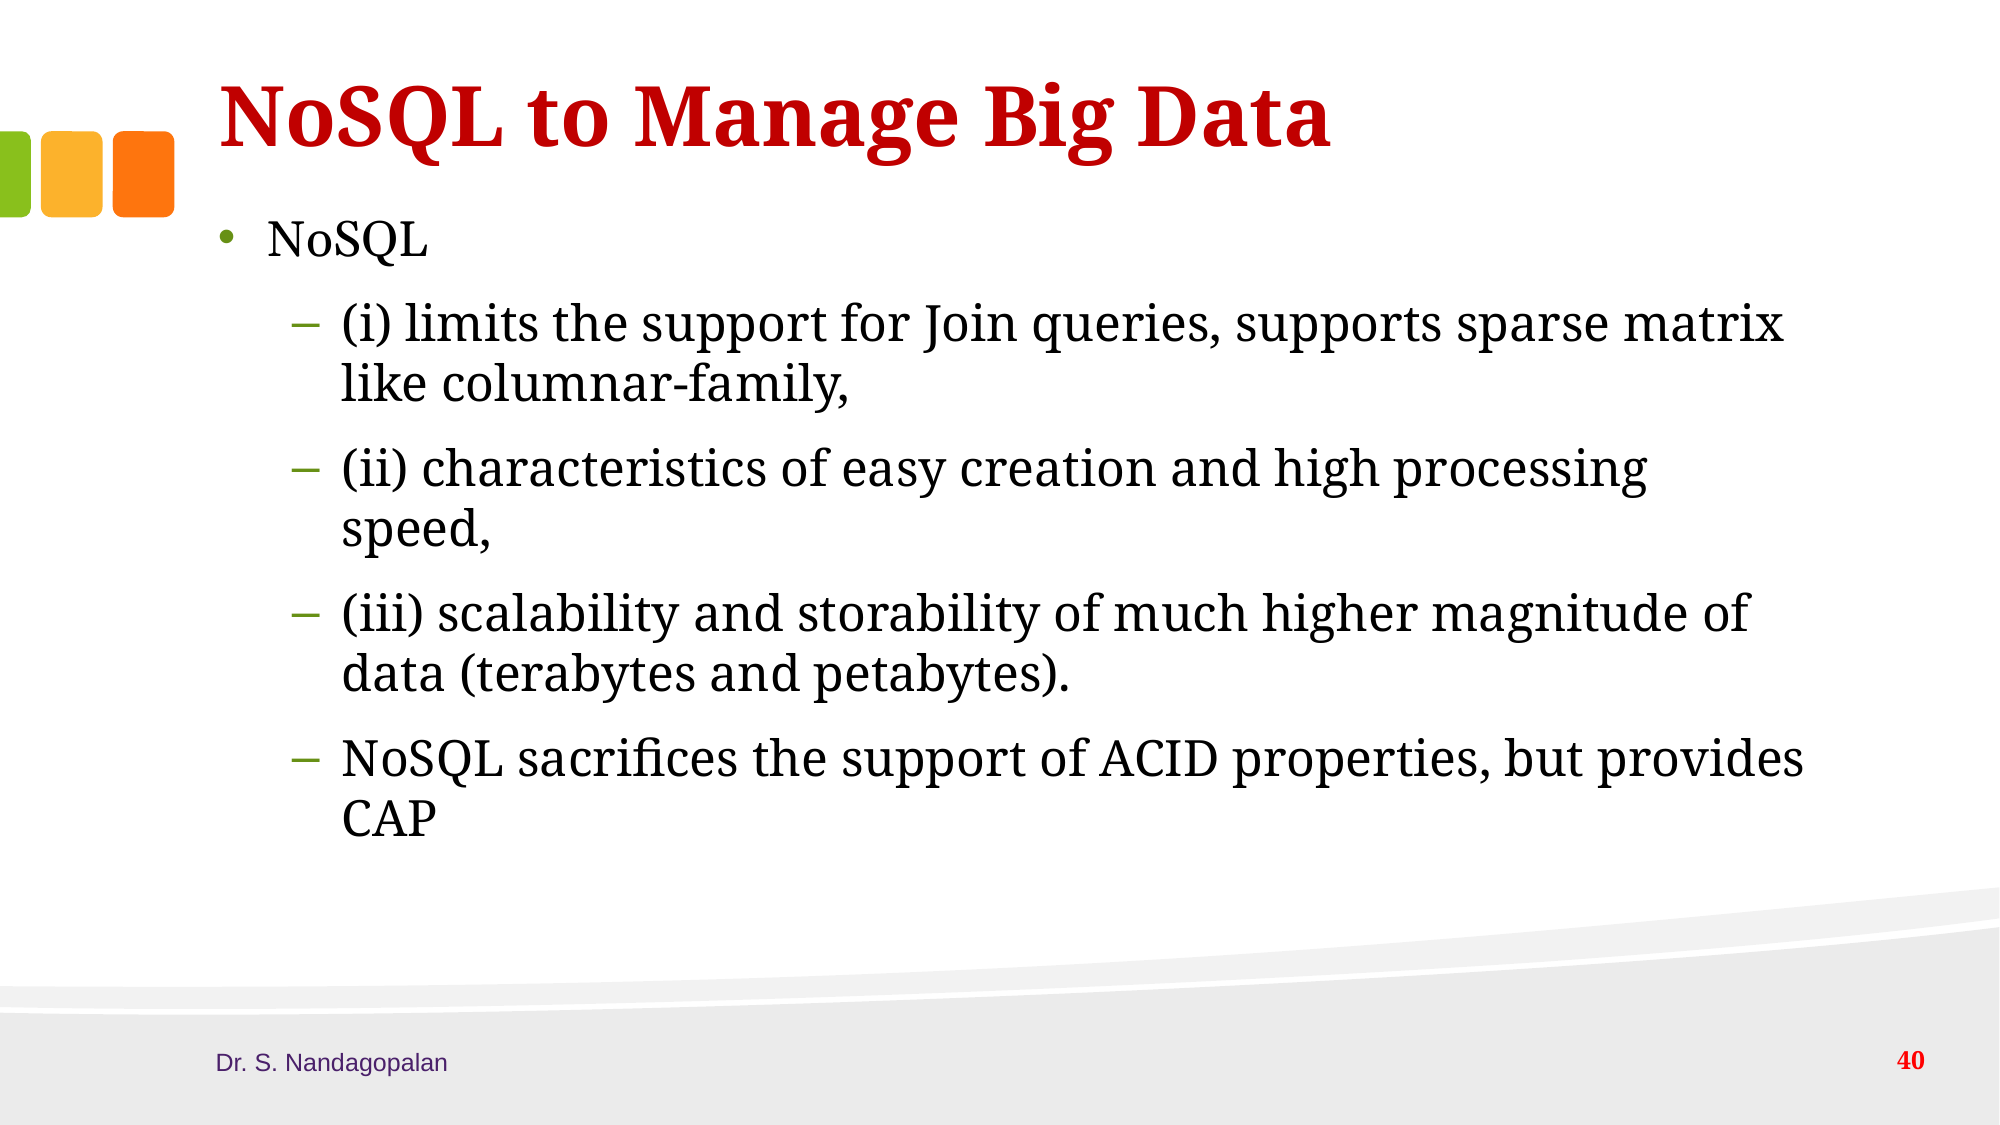

# NoSQL to Manage Big Data
NoSQL
(i) limits the support for Join queries, supports sparse matrix like columnar-family,
(ii) characteristics of easy creation and high processing speed,
(iii) scalability and storability of much higher magnitude of data (terabytes and petabytes).
NoSQL sacrifices the support of ACID properties, but provides CAP
Dr. S. Nandagopalan
40